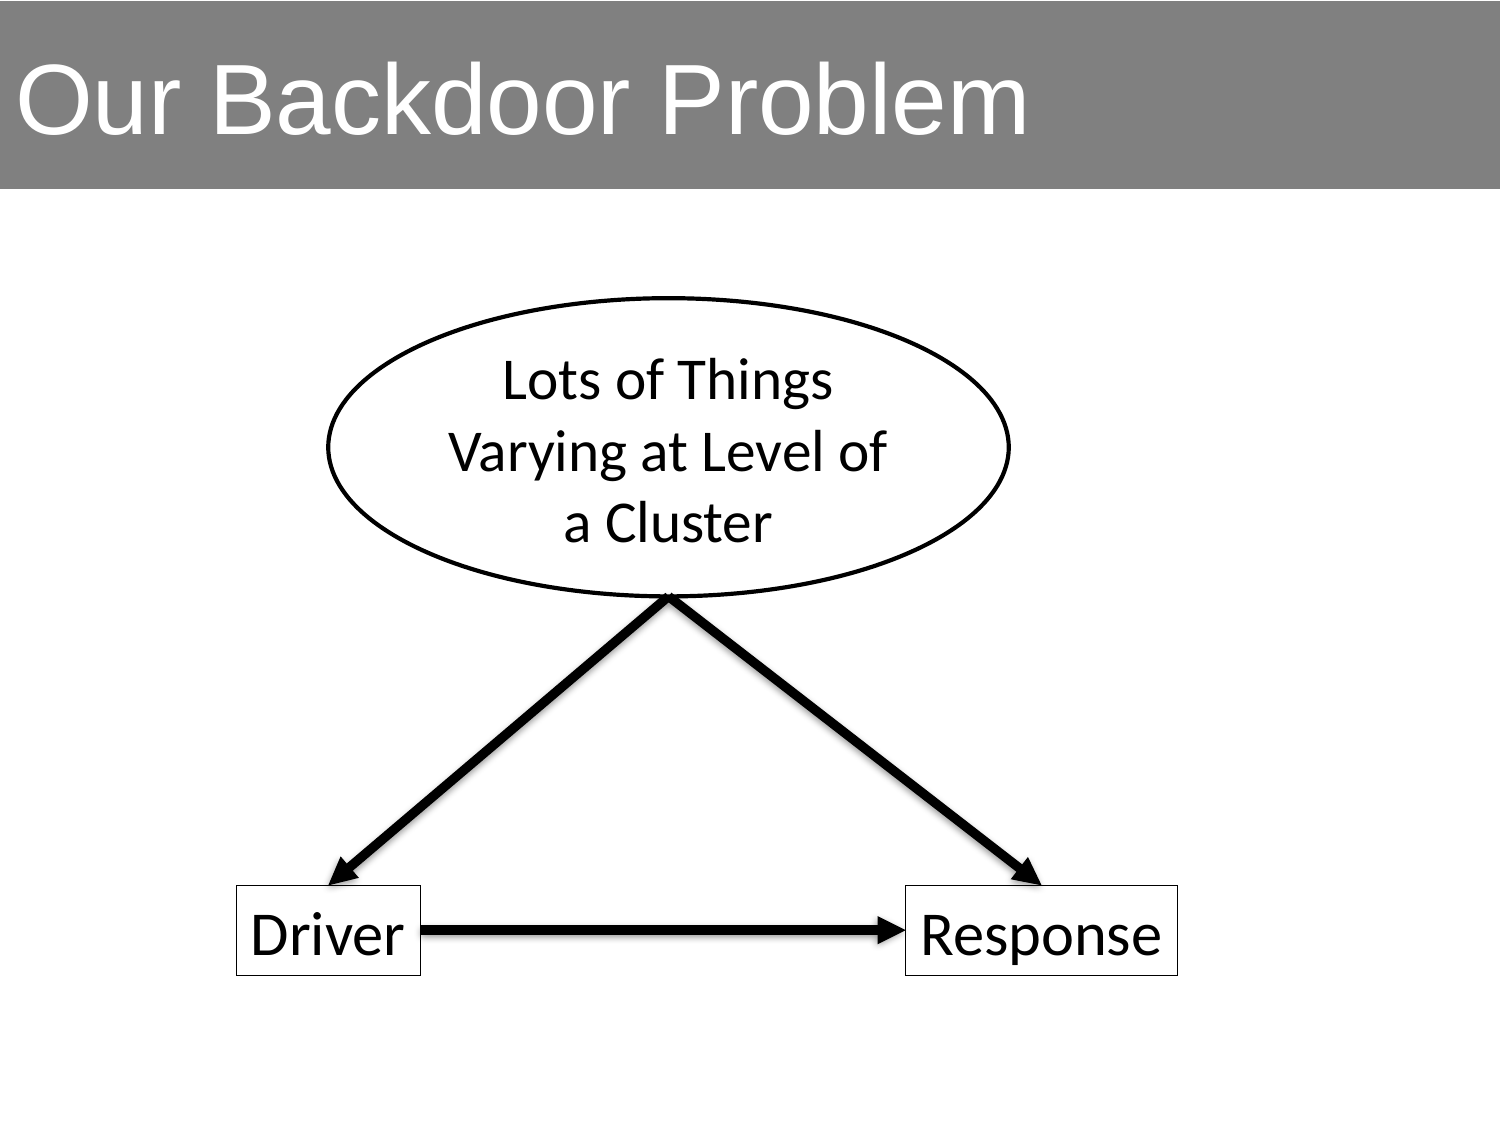

# Our Backdoor Problem
Lots of Things Varying at Level of a Cluster
Driver
Response